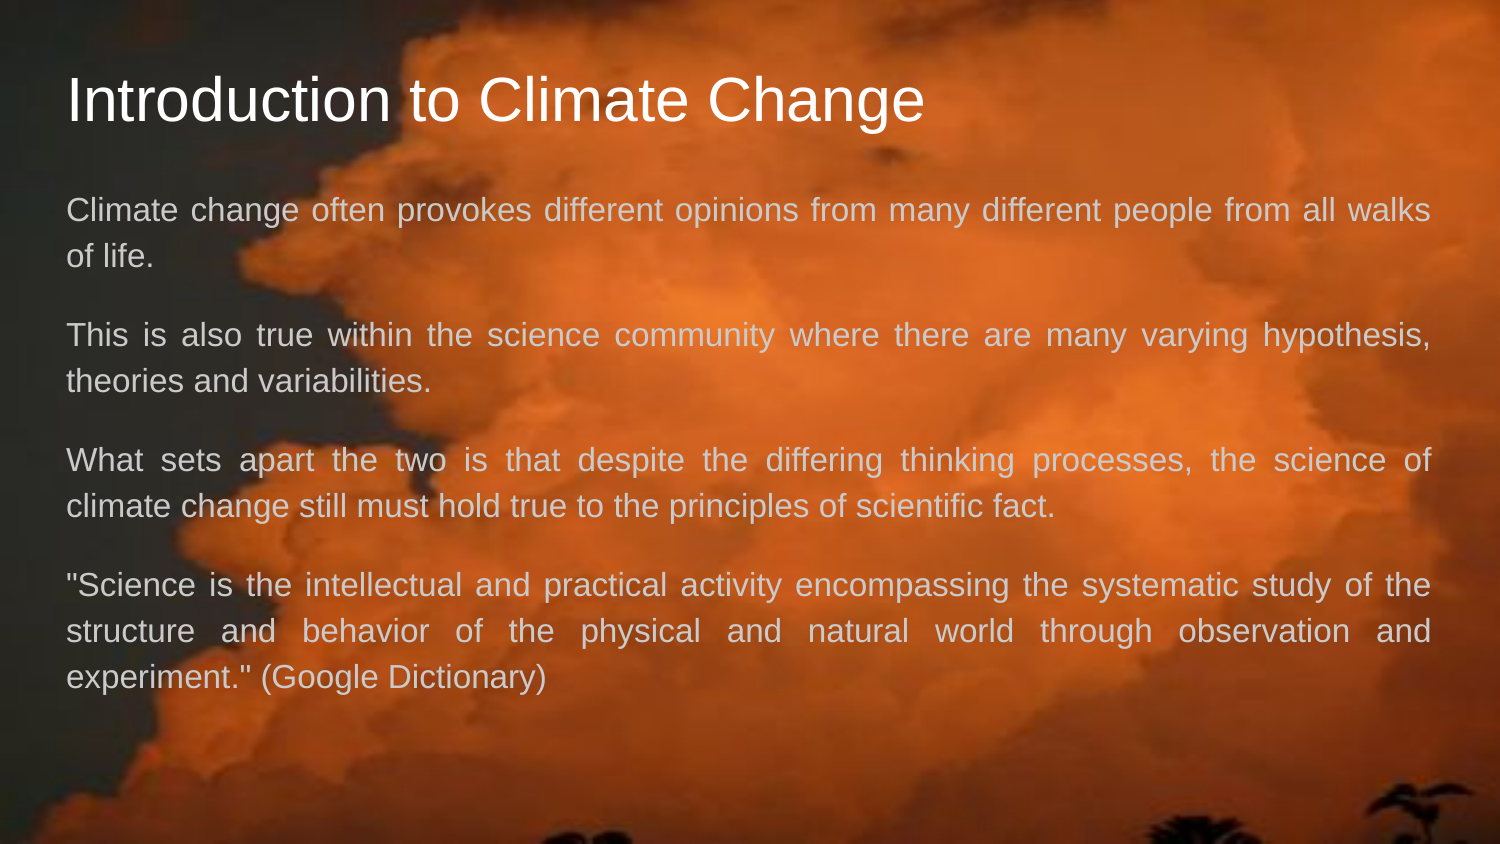

# Introduction to Climate Change
Climate change often provokes different opinions from many different people from all walks of life.
This is also true within the science community where there are many varying hypothesis, theories and variabilities.
What sets apart the two is that despite the differing thinking processes, the science of climate change still must hold true to the principles of scientific fact.
"Science is the intellectual and practical activity encompassing the systematic study of the structure and behavior of the physical and natural world through observation and experiment." (Google Dictionary)